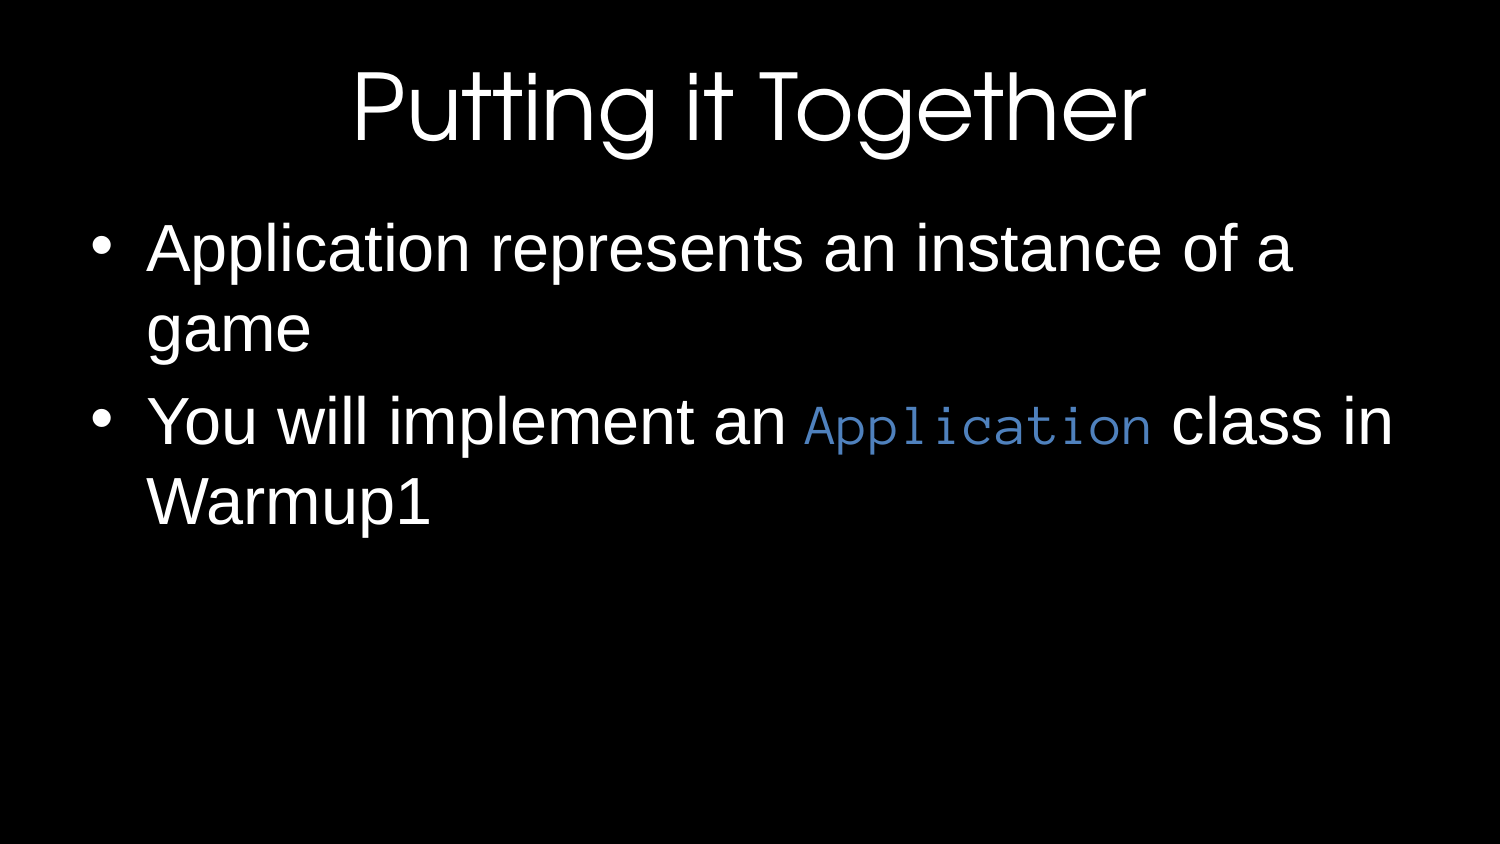

# Putting it Together
Application represents an instance of a game
You will implement an Application class in Warmup1